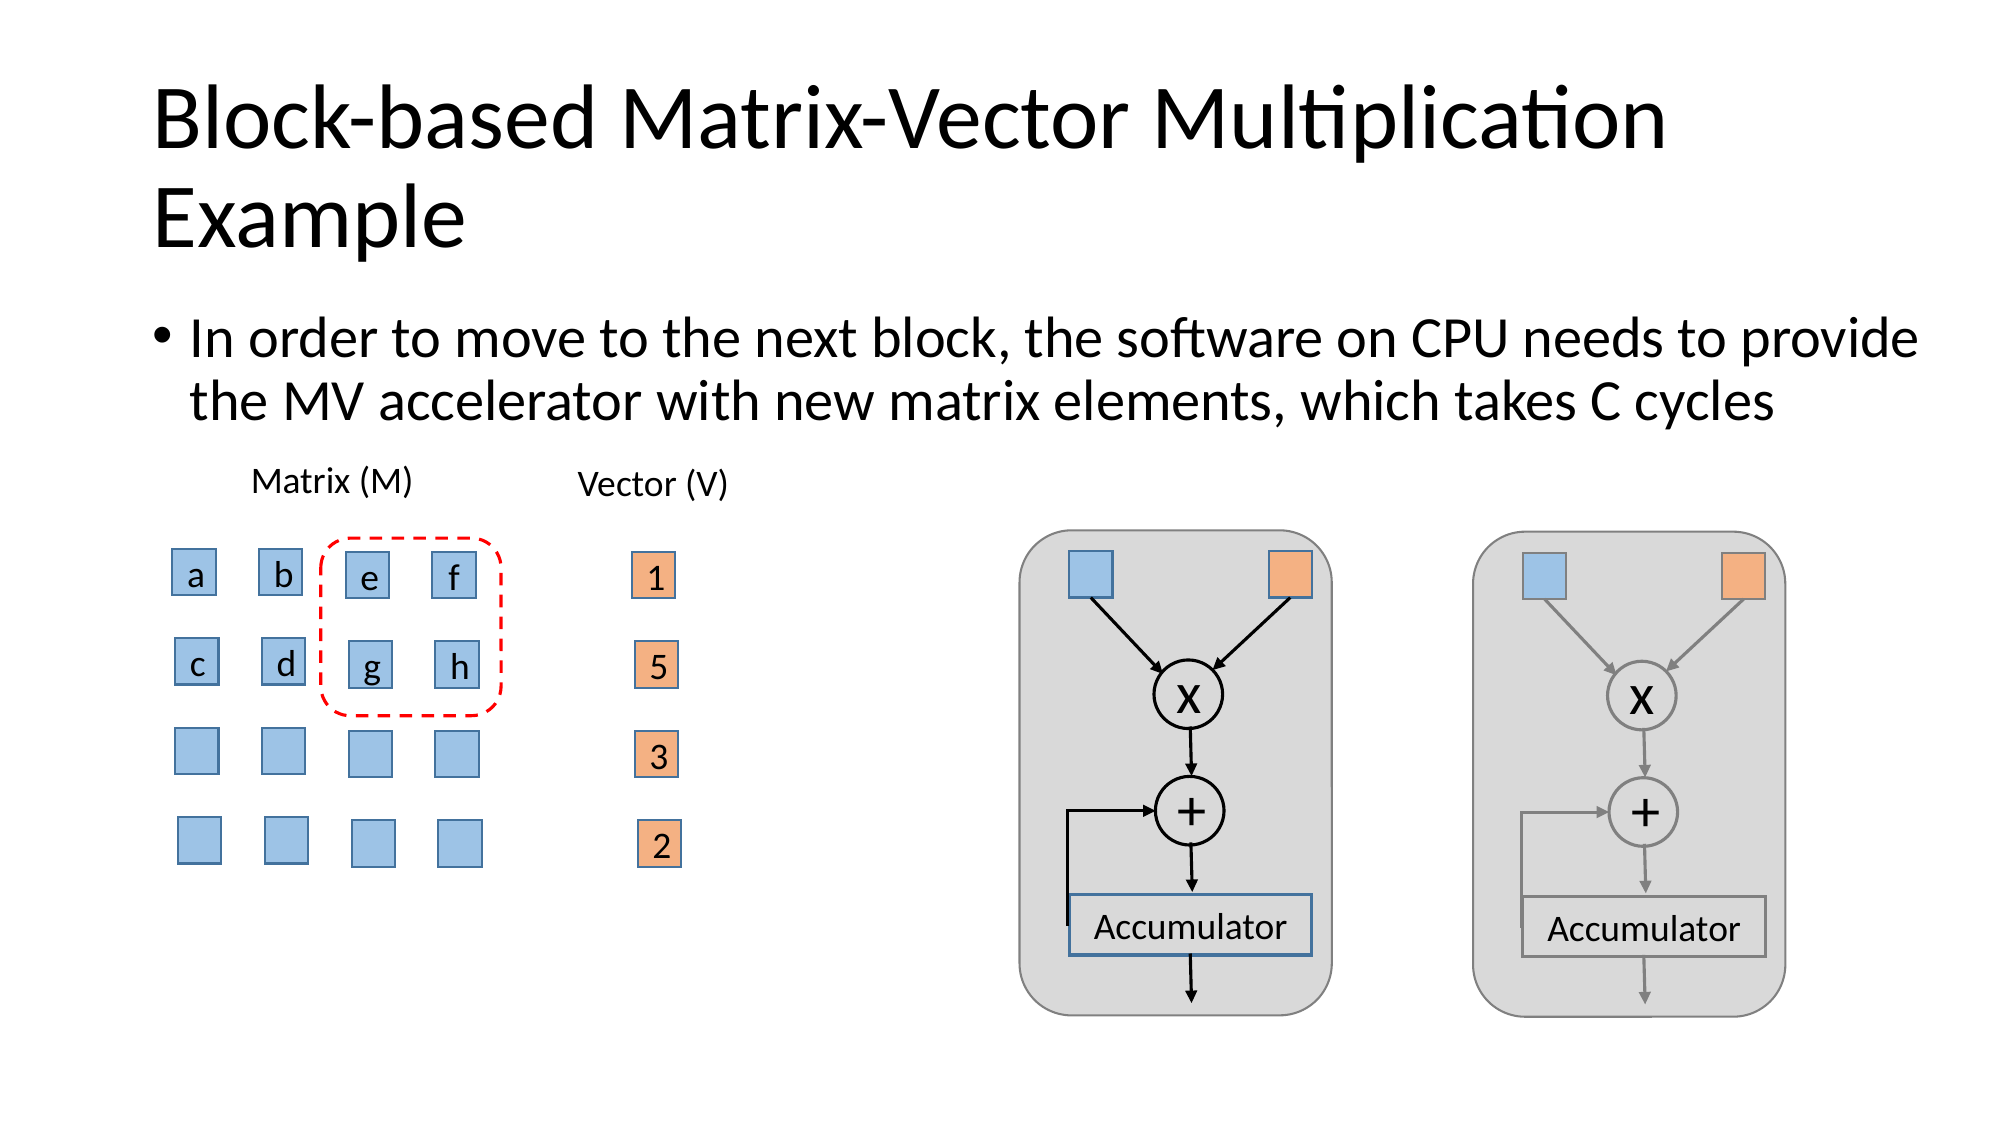

# Block-based Matrix-Vector Multiplication Example
In order to move to the next block, the software on CPU needs to provide the MV accelerator with new matrix elements, which takes C cycles
Matrix (M)
Vector (V)

x

+

Accumulator

x

+

Accumulator

a
b
e
f
1
c
d
g
h
5

3

2